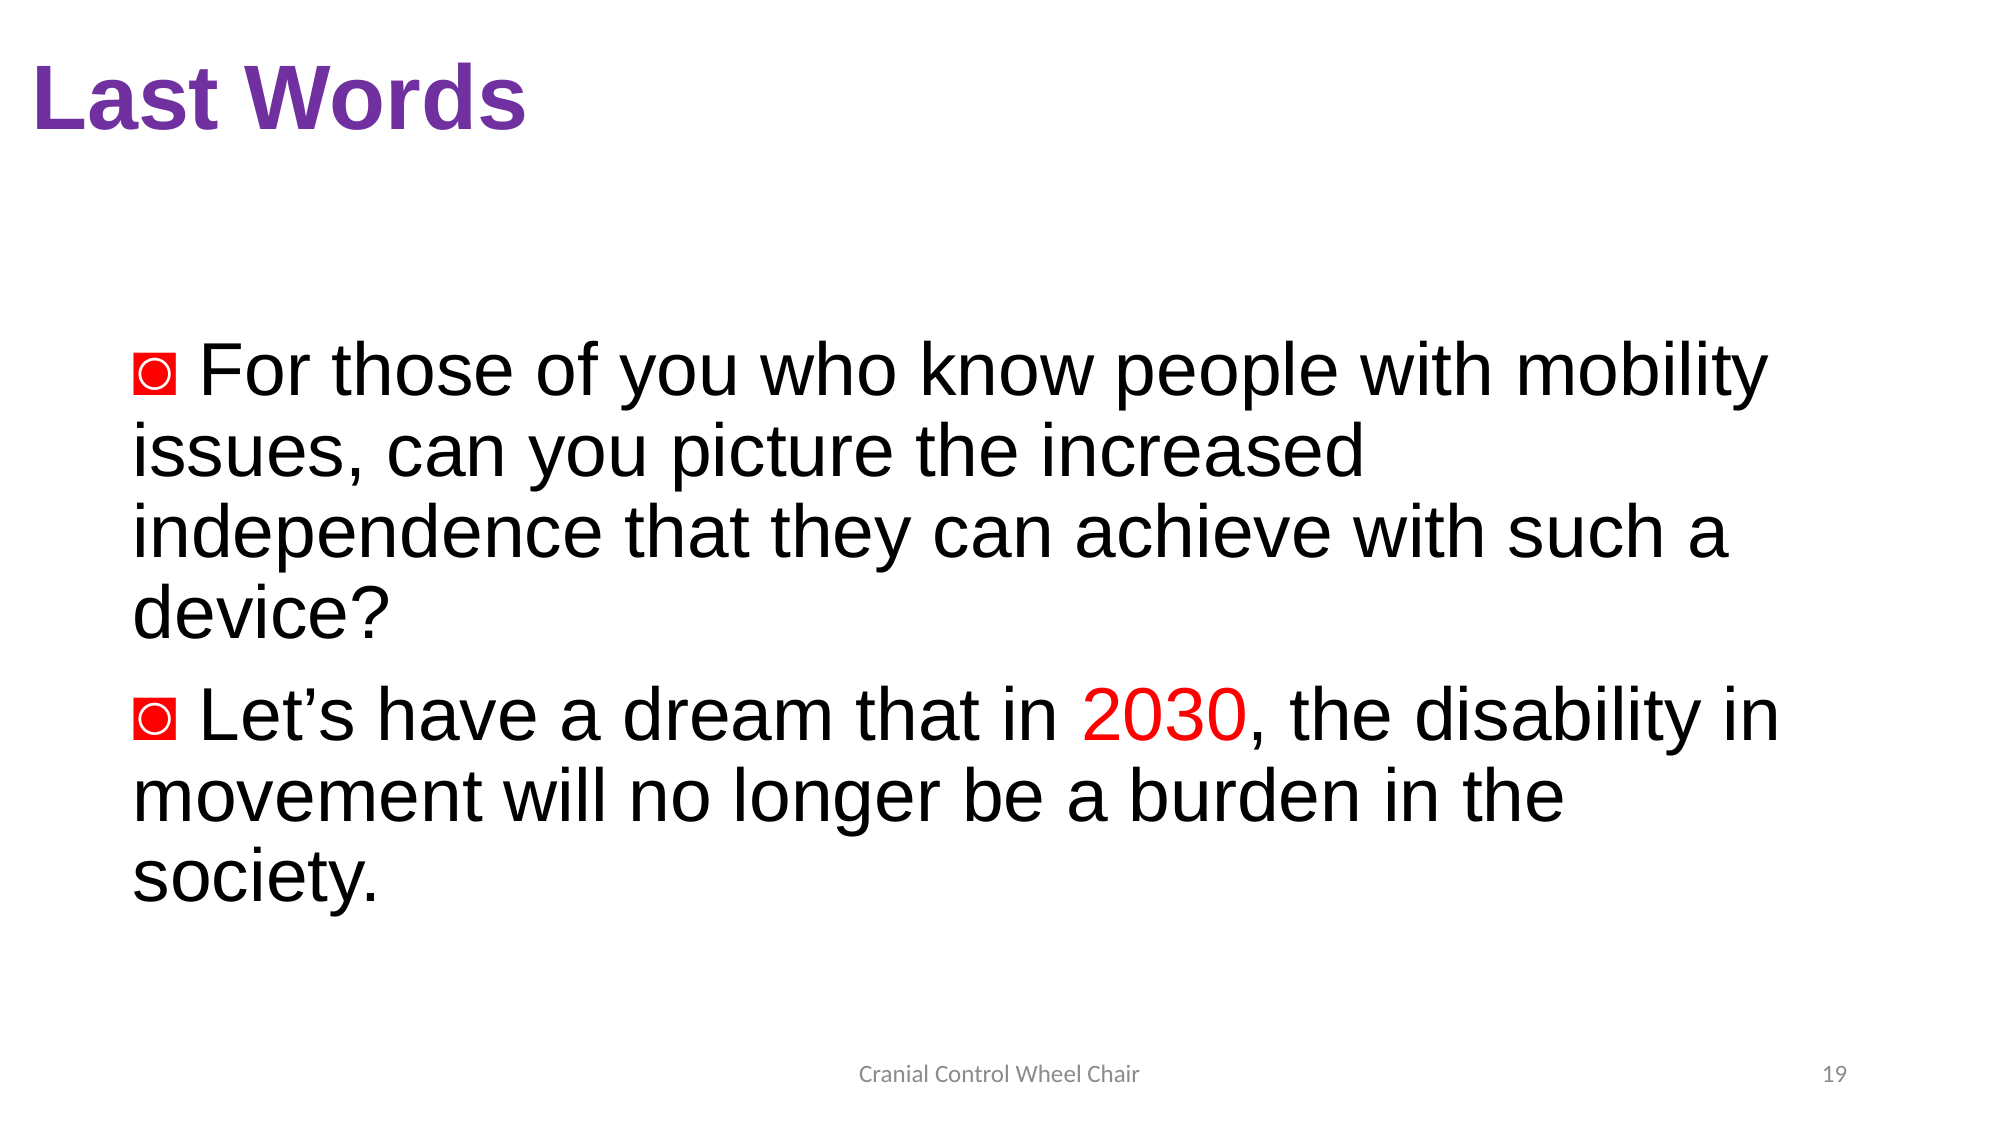

# Last Words
◙ For those of you who know people with mobility issues, can you picture the increased independence that they can achieve with such a device?
◙ Let’s have a dream that in 2030, the disability in movement will no longer be a burden in the society.
Cranial Control Wheel Chair
19